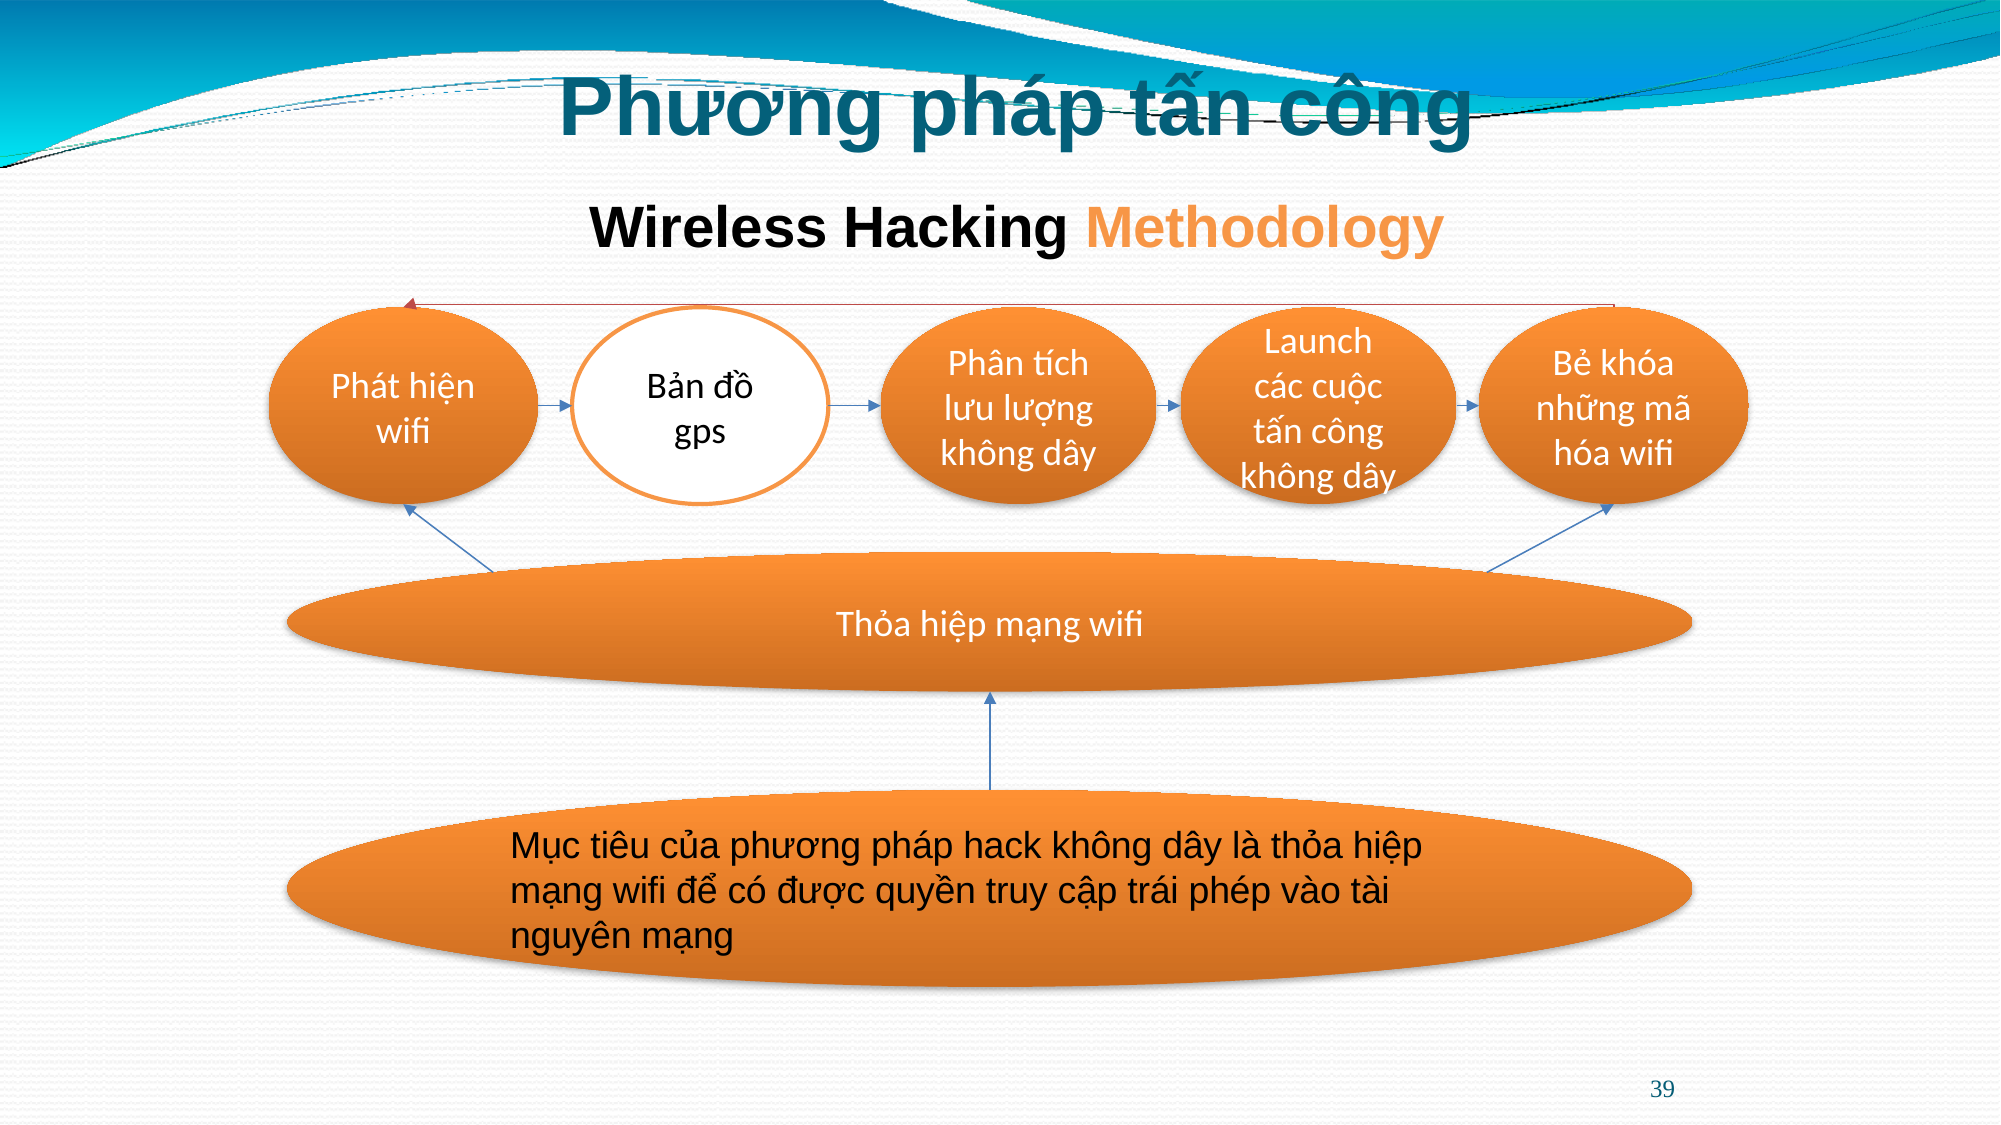

Phương pháp tấn công
Wireless Hacking Methodology
Phát hiện wifi
Bản đồ gps
Phân tích lưu lượng không dây
Launch các cuộc tấn công không dây
Bẻ khóa những mã hóa wifi
Thỏa hiệp mạng wifi
Mục tiêu của phương pháp hack không dây là thỏa hiệp mạng wifi để có được quyền truy cập trái phép vào tài nguyên mạng
39